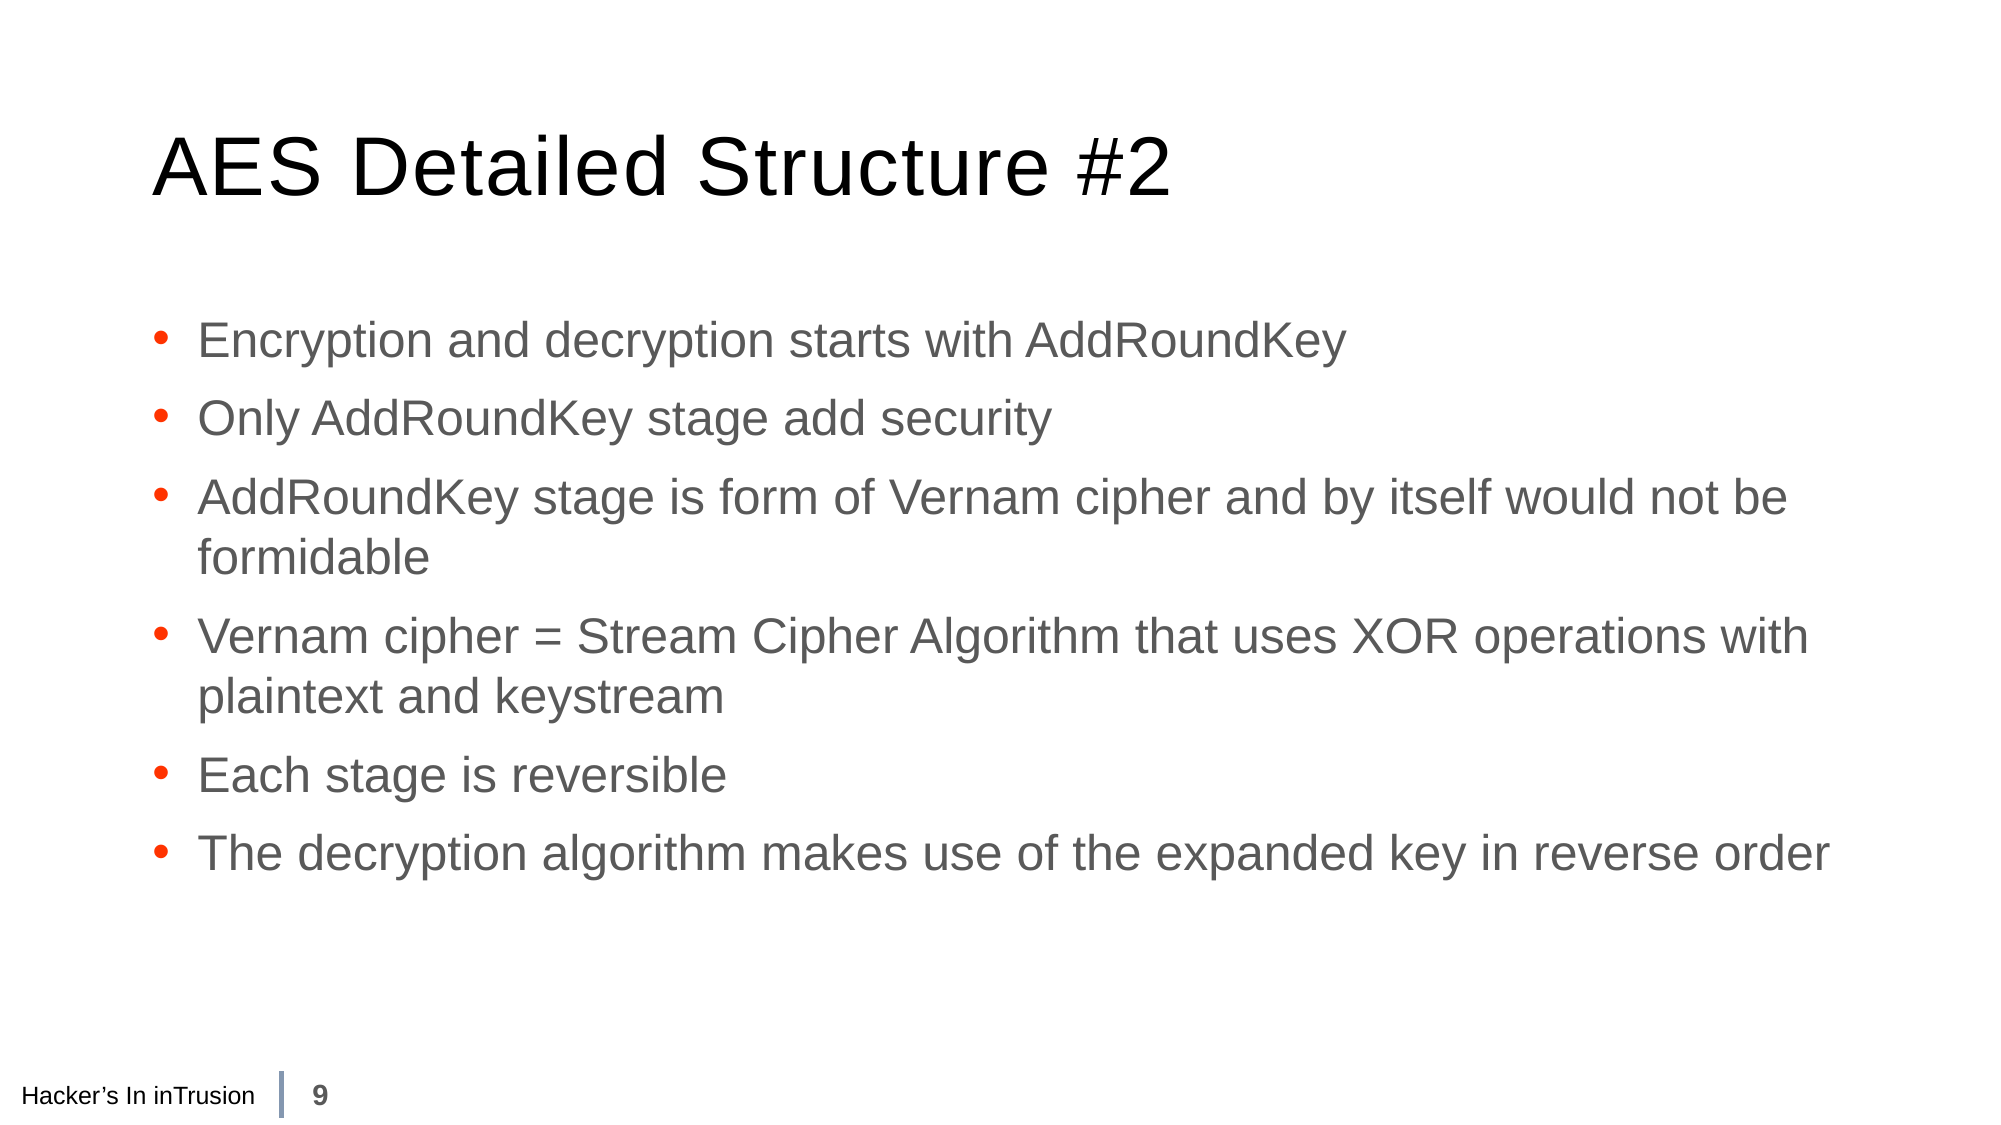

# AES Detailed Structure #2
Encryption and decryption starts with AddRoundKey
Only AddRoundKey stage add security
AddRoundKey stage is form of Vernam cipher and by itself would not be formidable
Vernam cipher = Stream Cipher Algorithm that uses XOR operations with plaintext and keystream
Each stage is reversible
The decryption algorithm makes use of the expanded key in reverse order